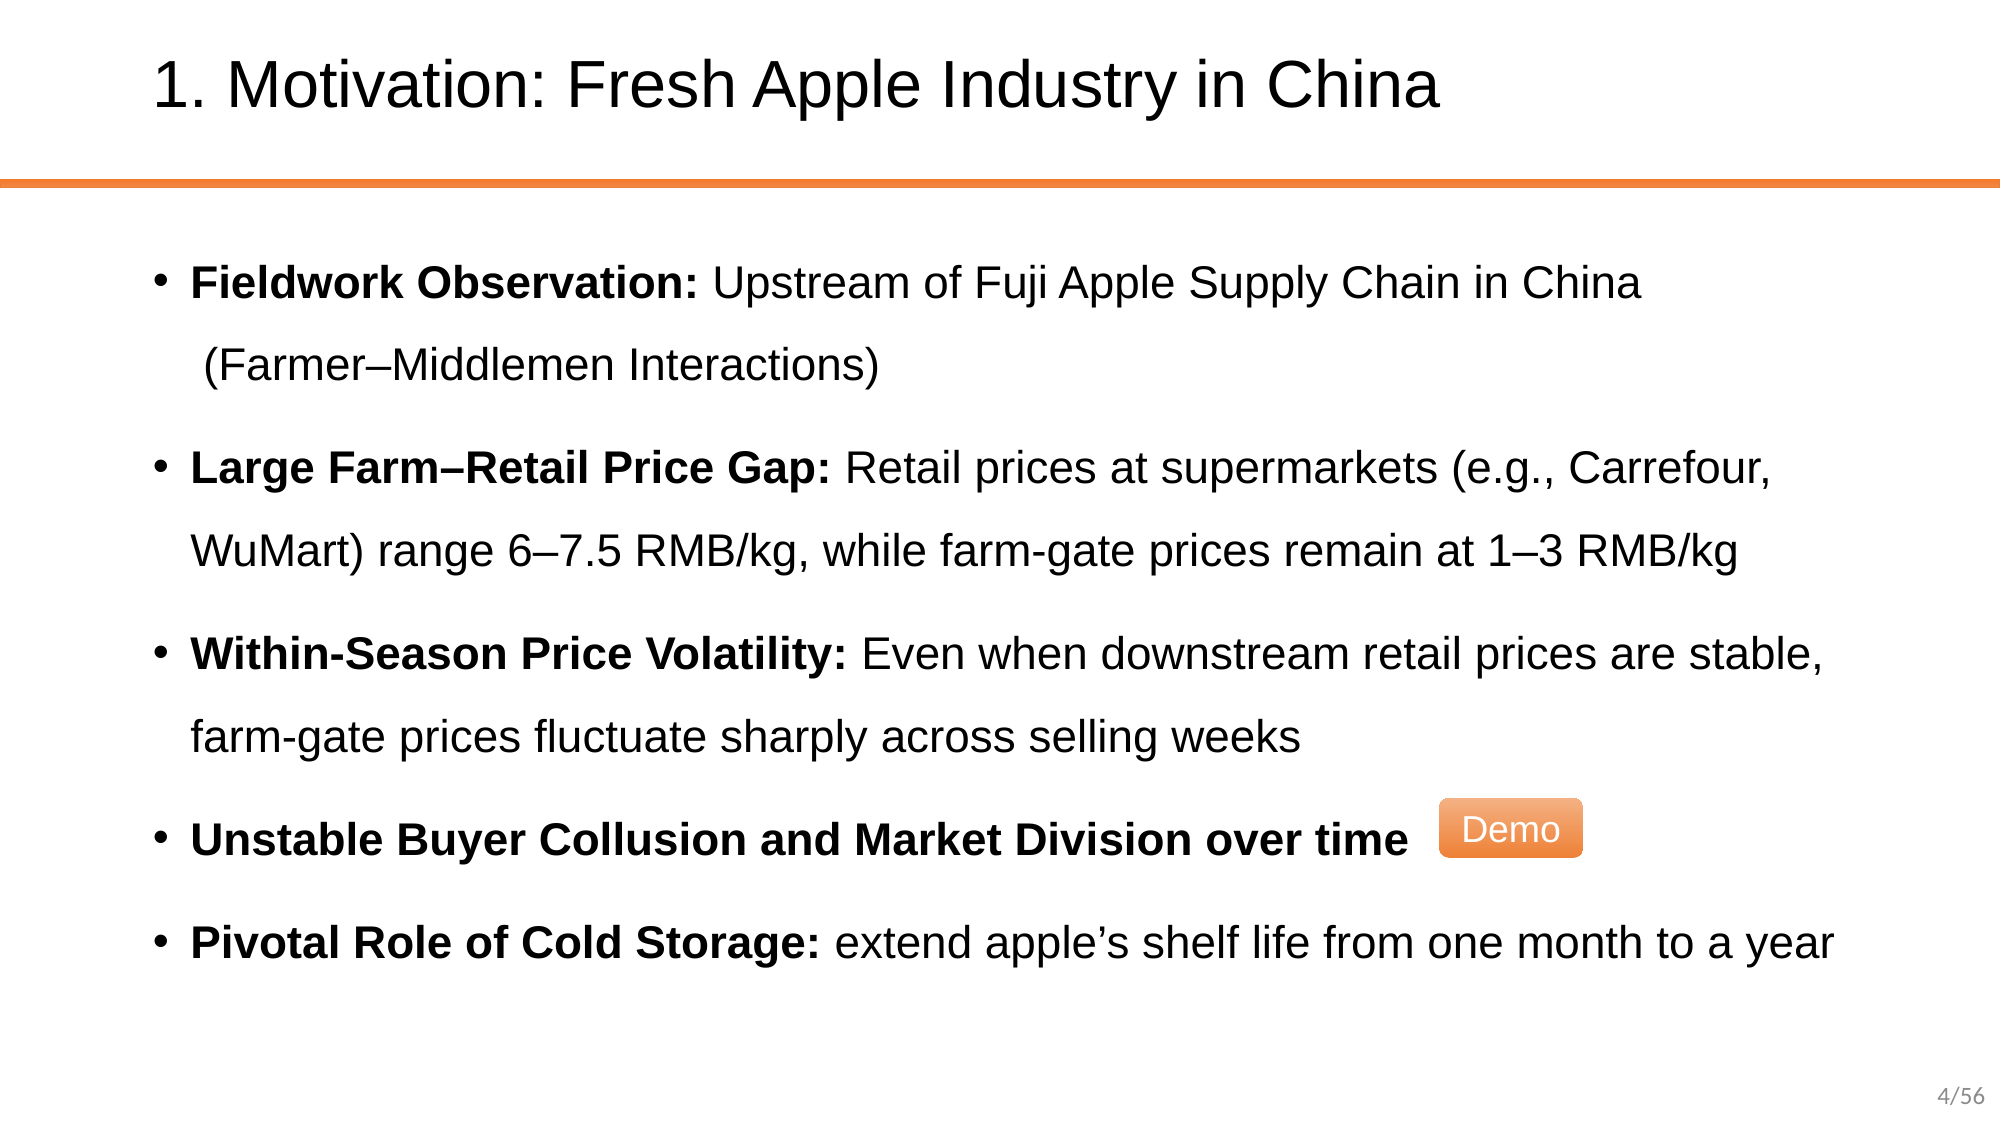

# 1. Motivation: Fresh Apple Industry in China
Fieldwork Observation: Upstream of Fuji Apple Supply Chain in China
 (Farmer–Middlemen Interactions)
Large Farm–Retail Price Gap: Retail prices at supermarkets (e.g., Carrefour, WuMart) range 6–7.5 RMB/kg, while farm-gate prices remain at 1–3 RMB/kg
Within-Season Price Volatility: Even when downstream retail prices are stable, farm-gate prices fluctuate sharply across selling weeks
Unstable Buyer Collusion and Market Division over time
Pivotal Role of Cold Storage: extend apple’s shelf life from one month to a year
Demo